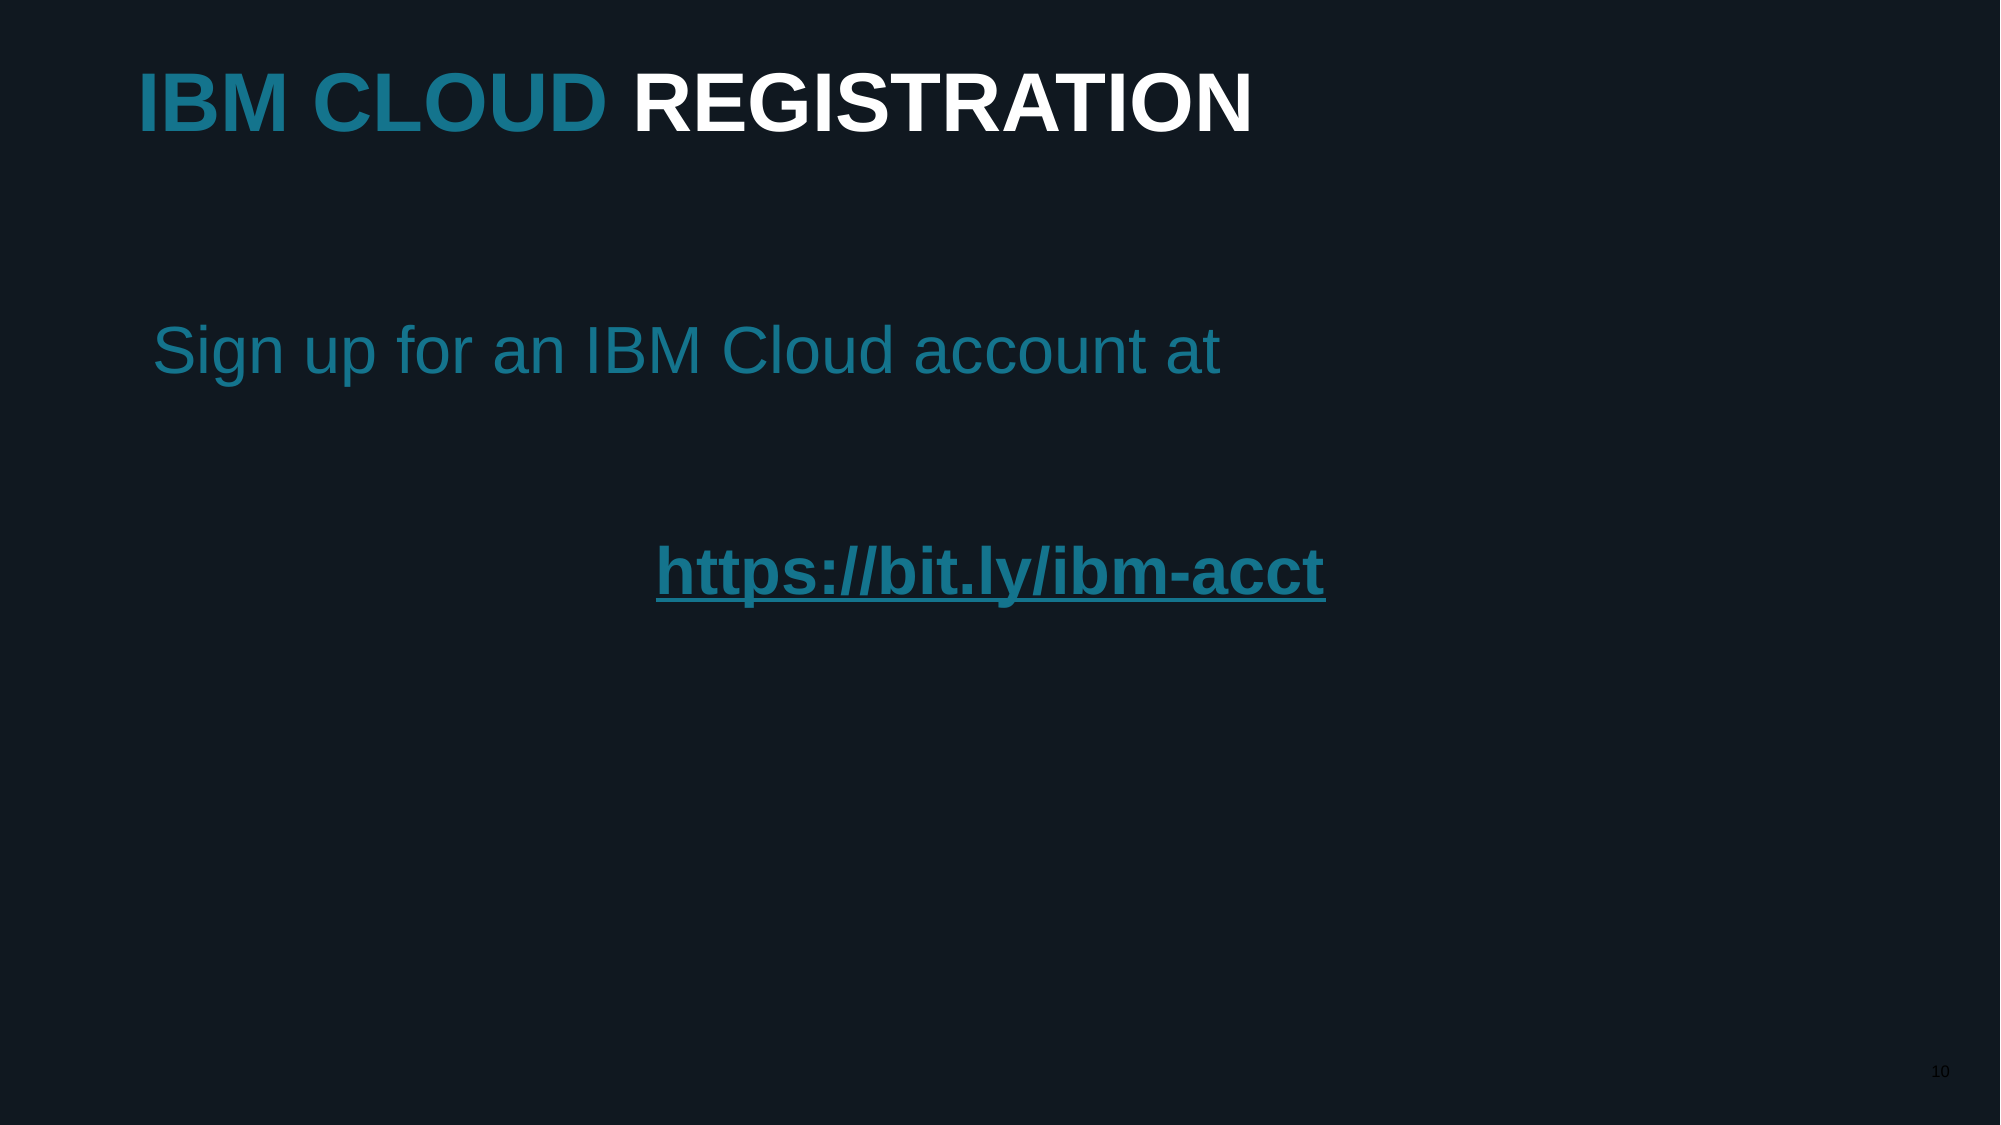

# IBM CLOUD REGISTRATION
Sign up for an IBM Cloud account at

https://bit.ly/ibm-acct
10